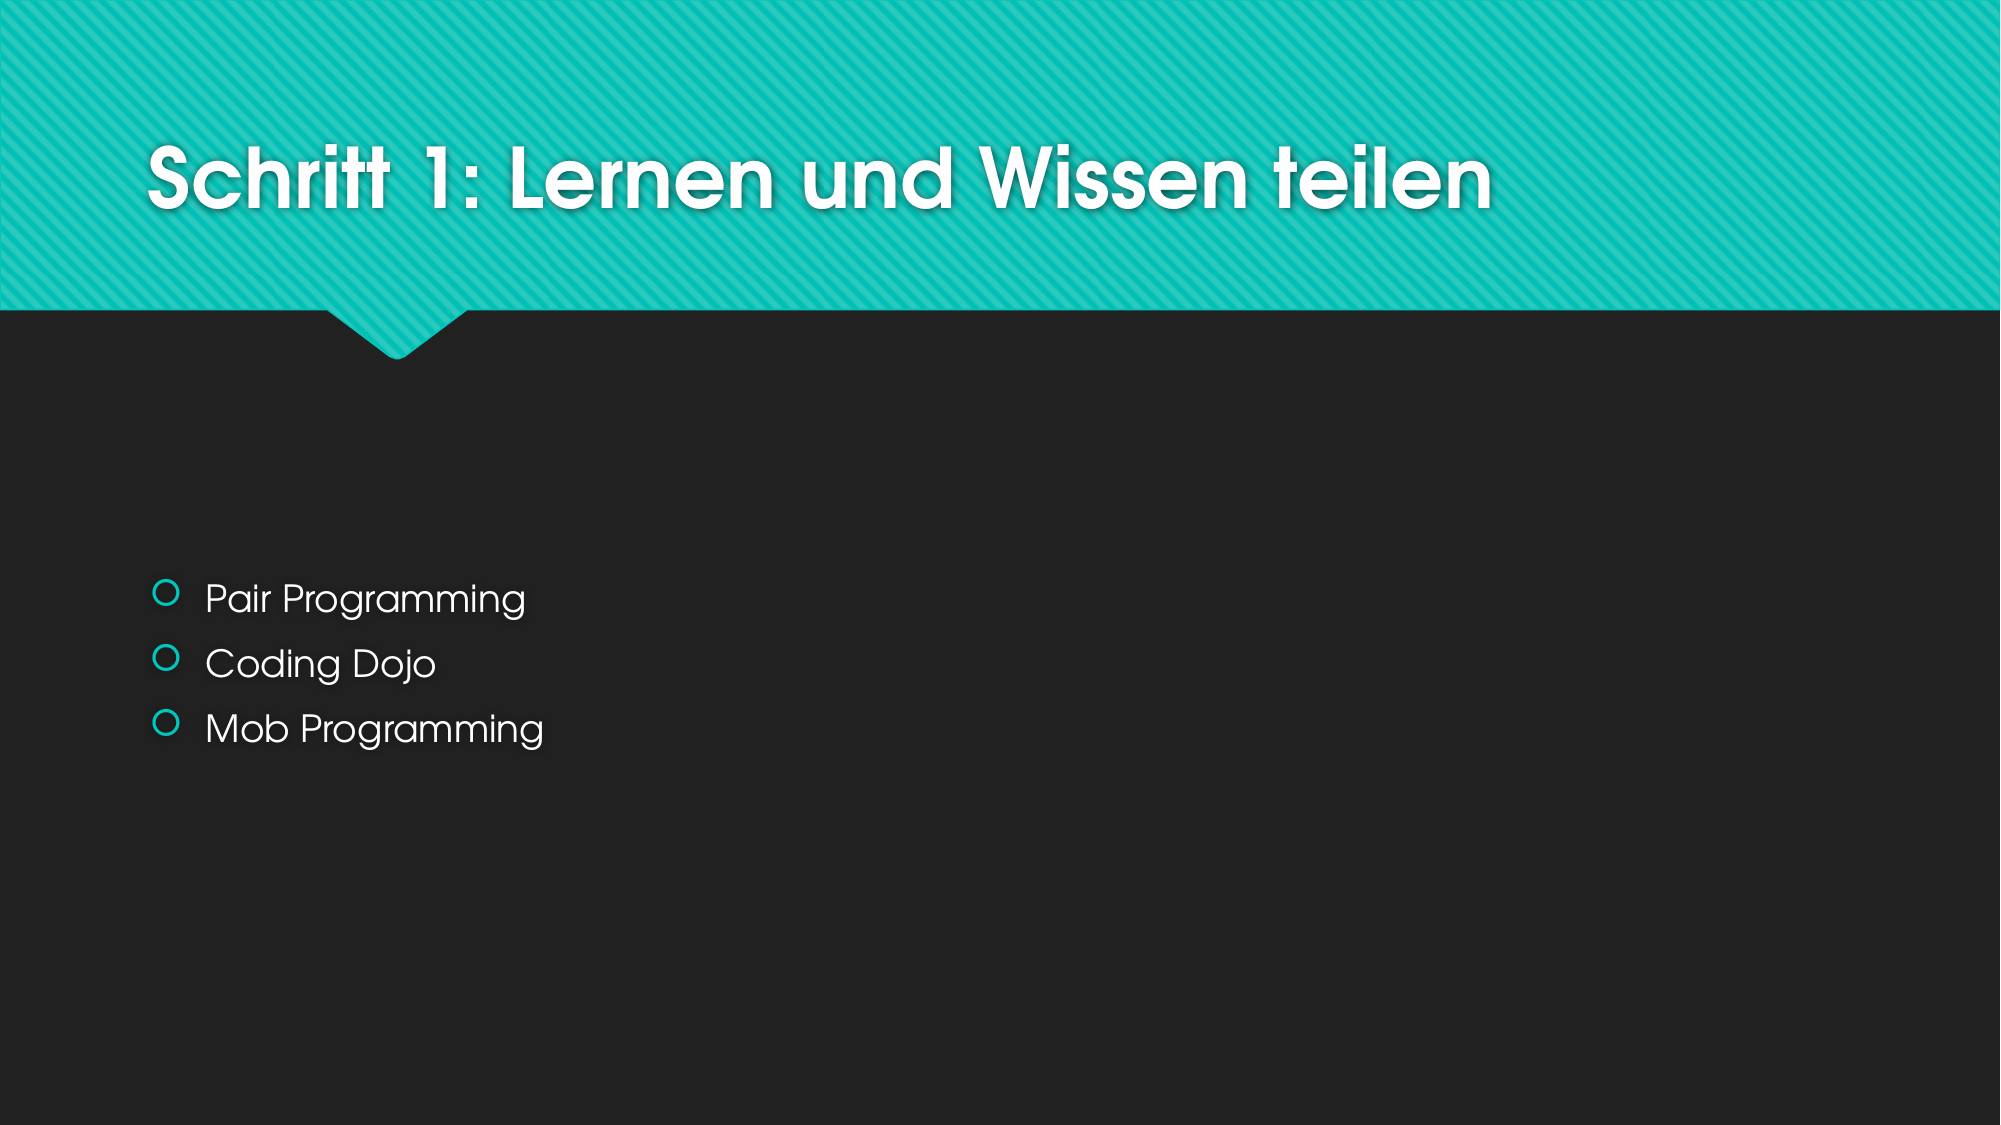

# Schritt 1: Lernen und Wissen teilen
Pair Programming
Coding Dojo
Mob Programming